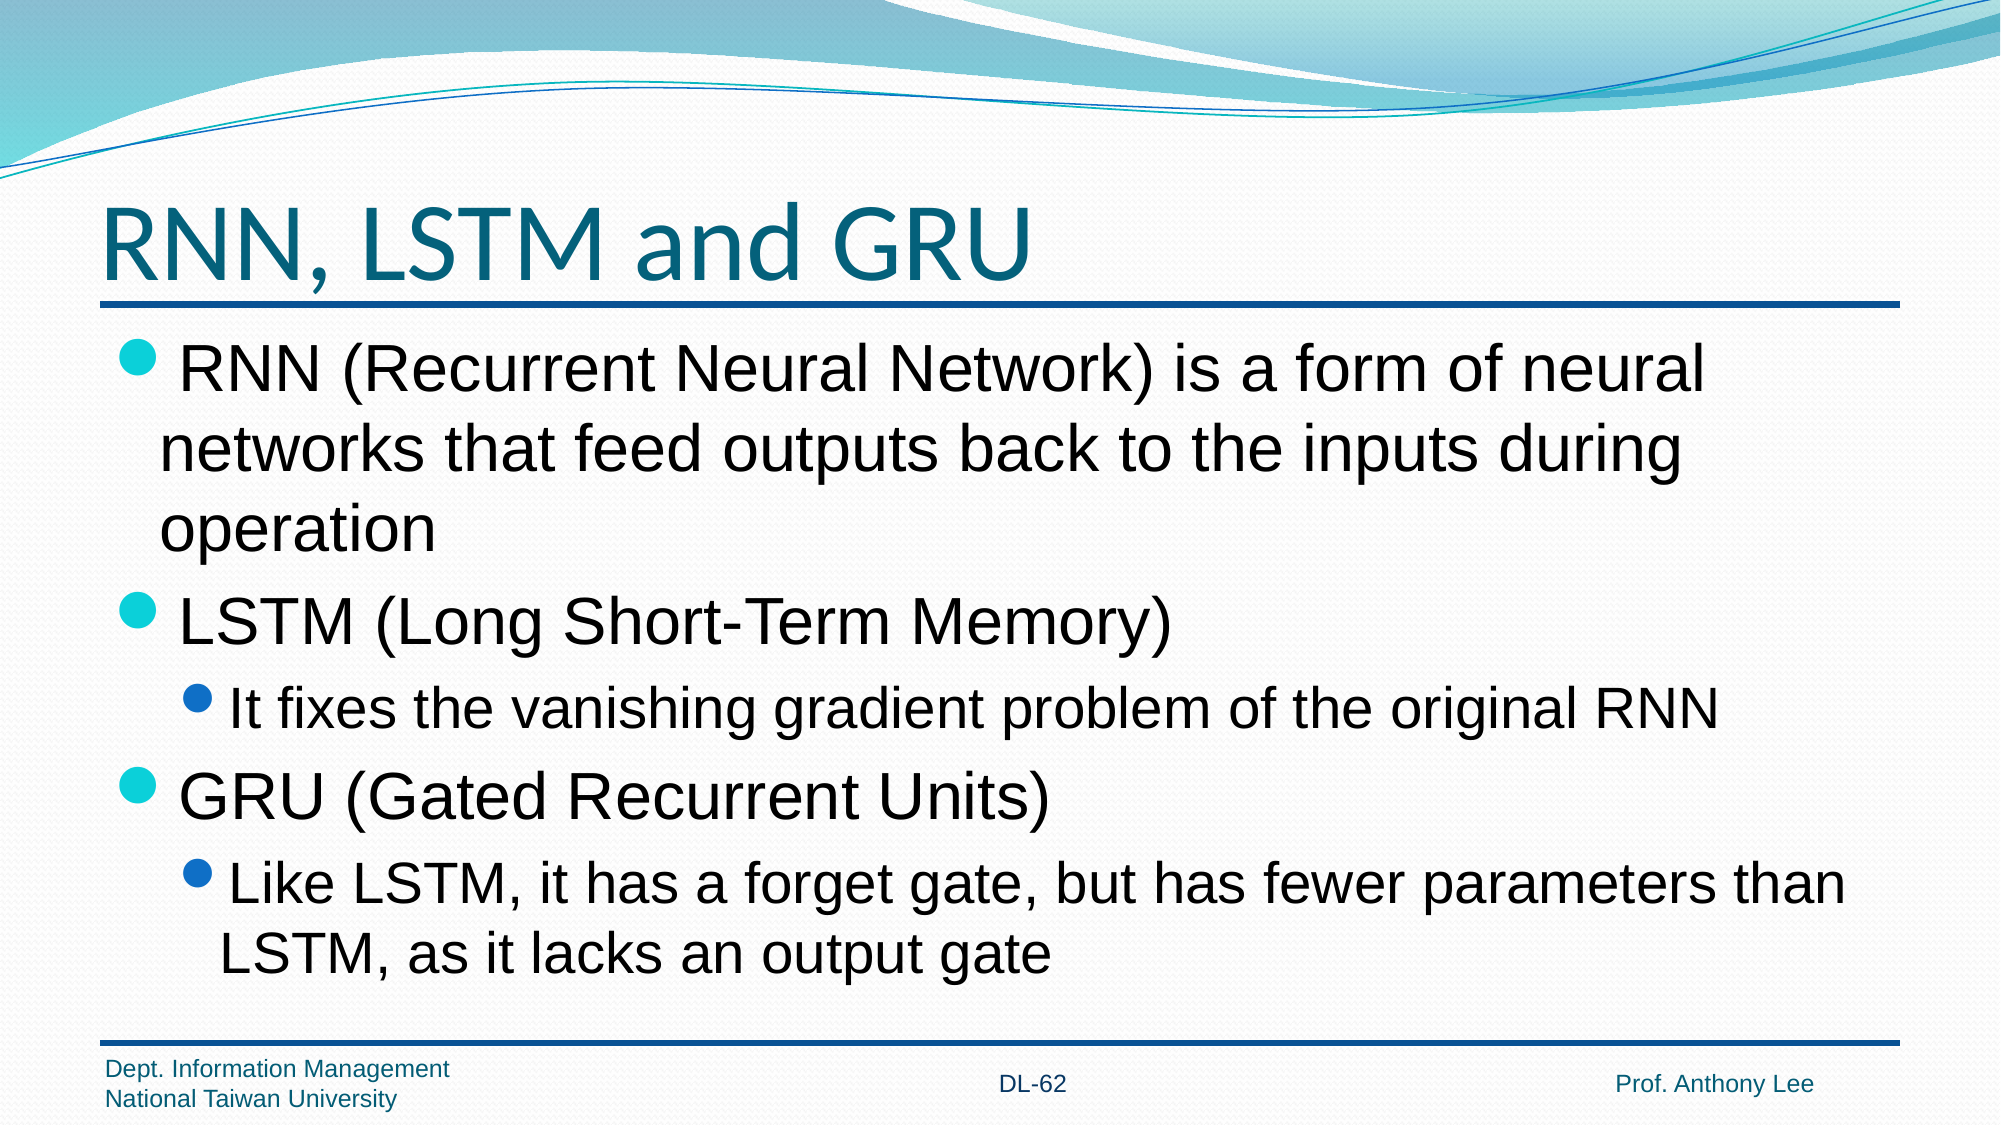

# RNN, LSTM and GRU
RNN (Recurrent Neural Network) is a form of neural networks that feed outputs back to the inputs during operation
LSTM (Long Short-Term Memory)
It fixes the vanishing gradient problem of the original RNN
GRU (Gated Recurrent Units)
Like LSTM, it has a forget gate, but has fewer parameters than LSTM, as it lacks an output gate